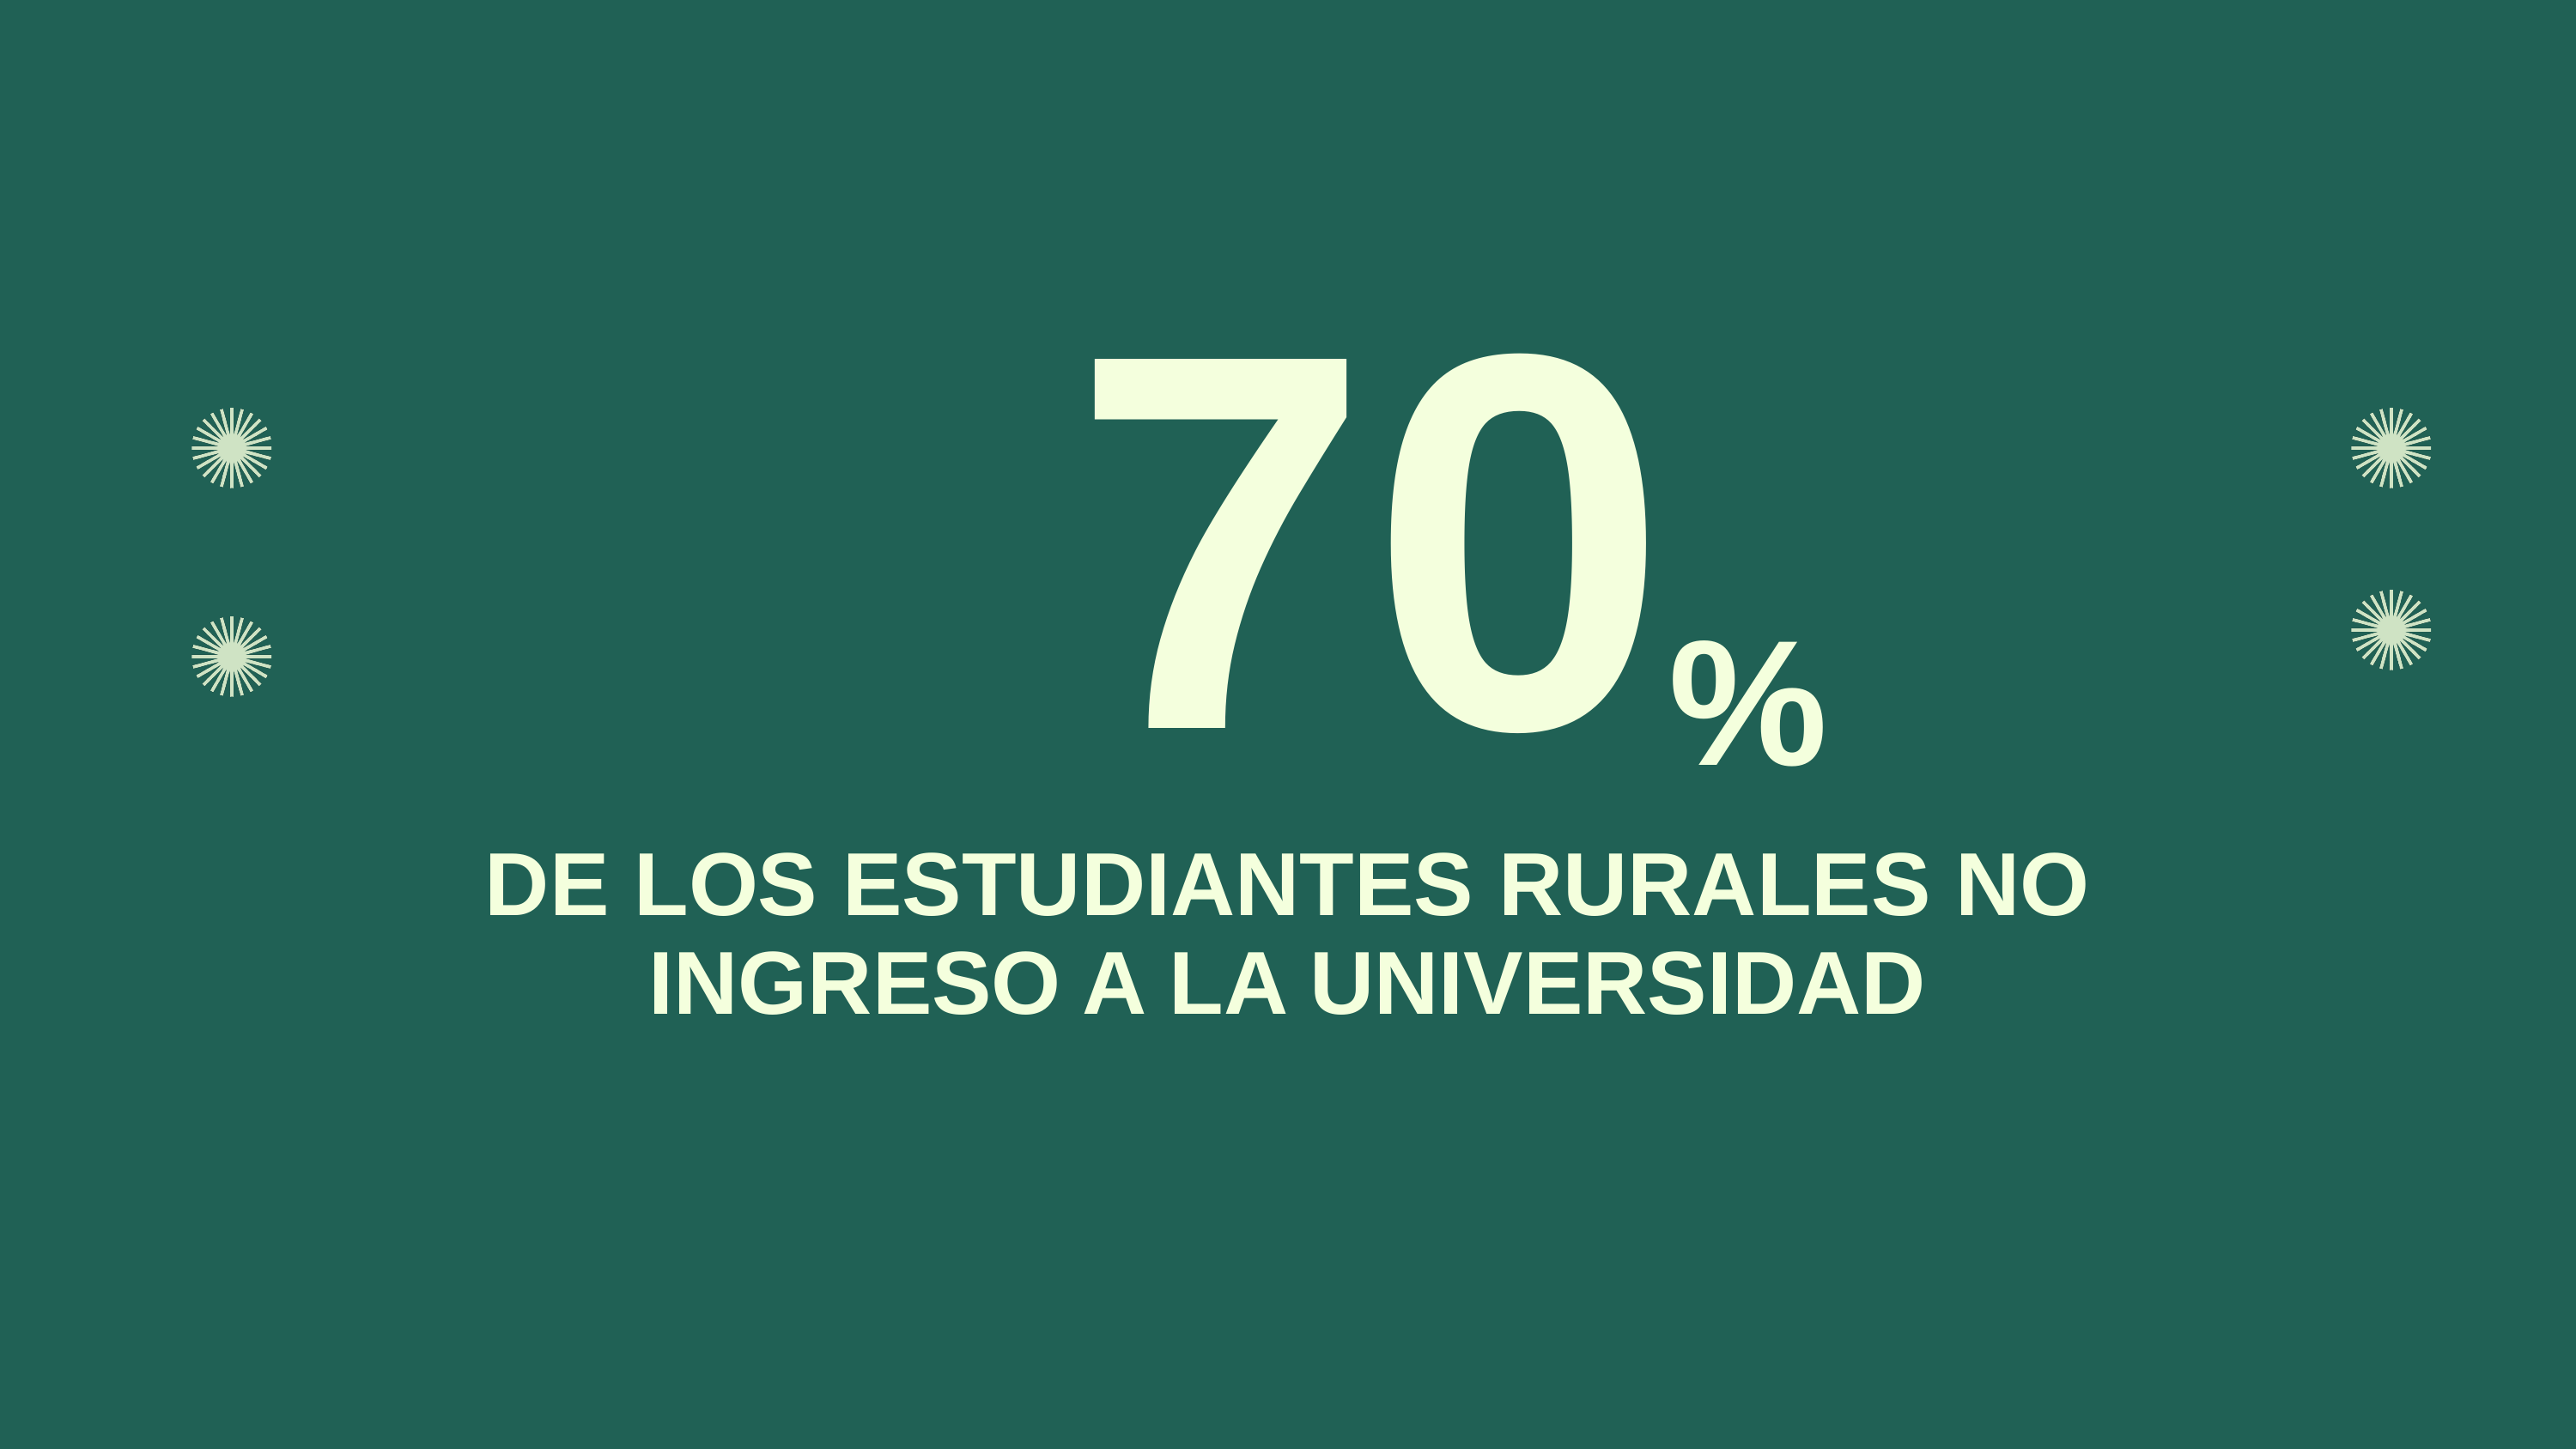

70

%
DE LOS ESTUDIANTES RURALES NO INGRESO A LA UNIVERSIDAD